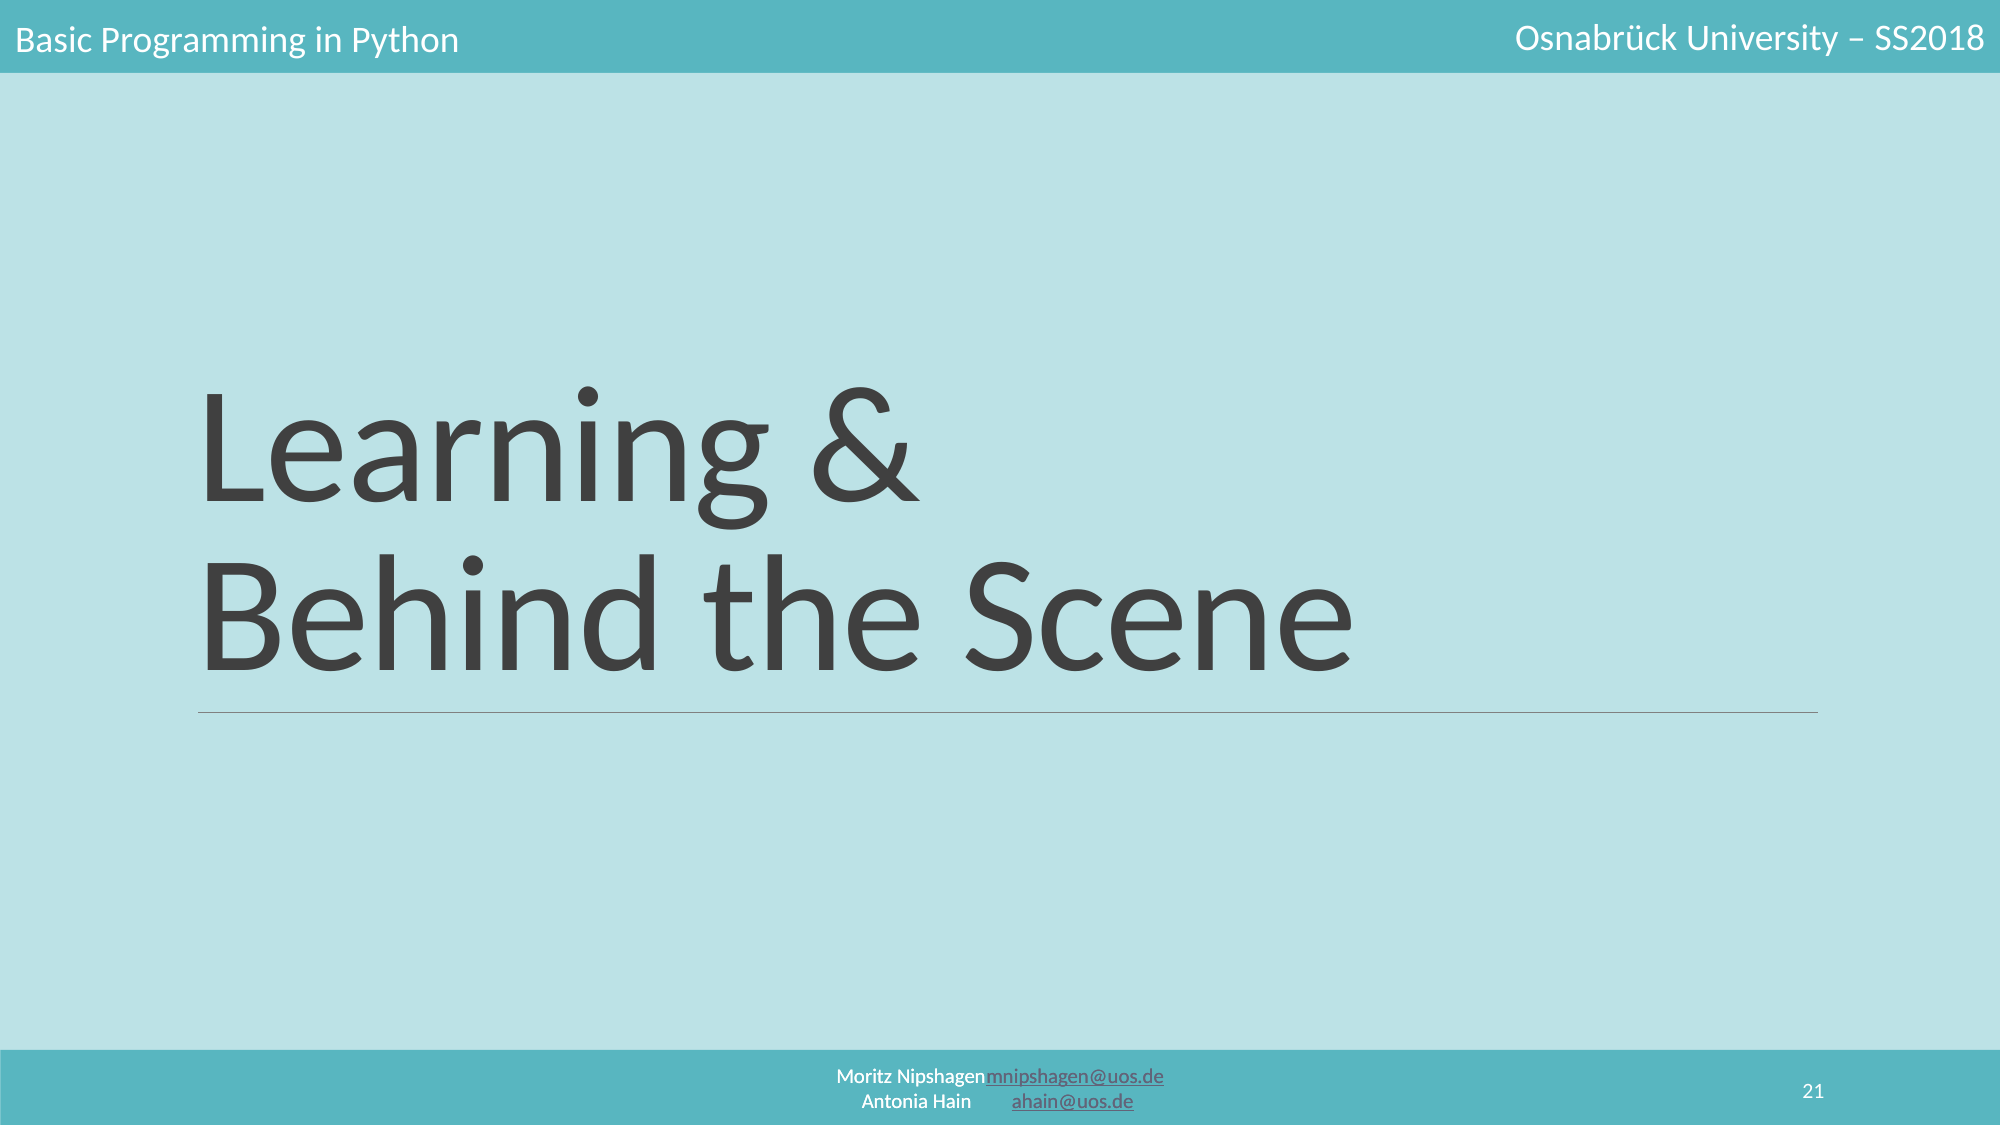

# Learning & Behind the Scene
21